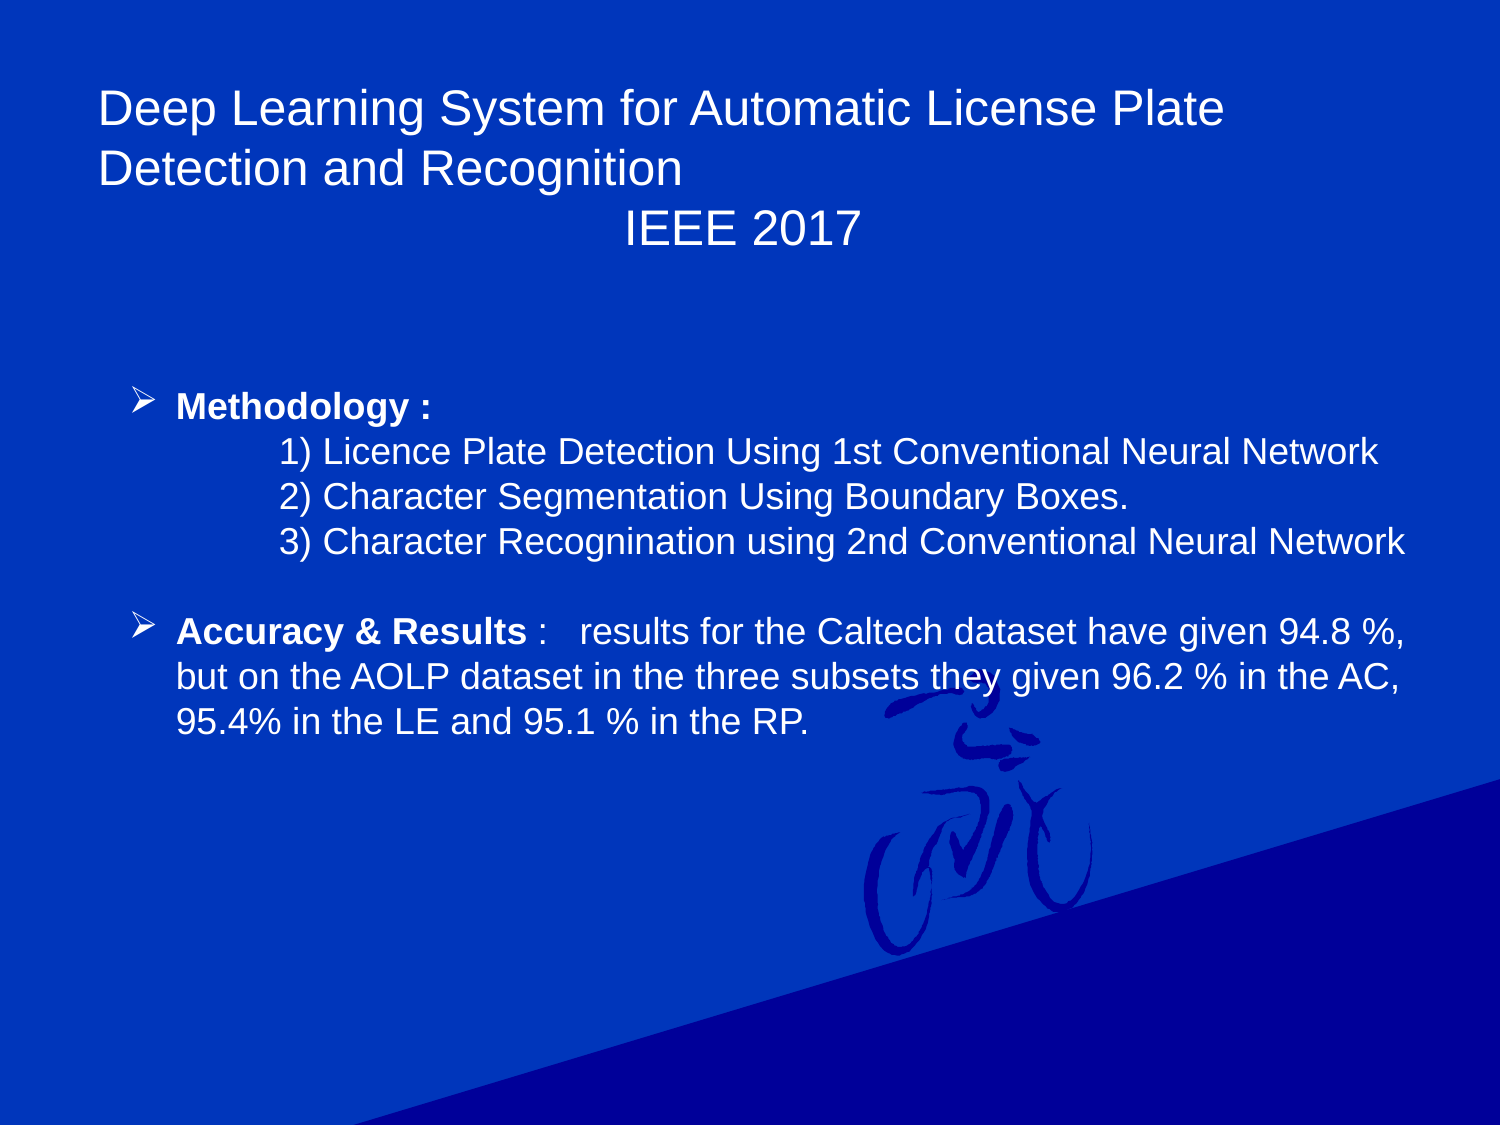

Deep Learning System for Automatic License Plate
Detection and Recognition
IEEE 2017

Methodology :
	1) Licence Plate Detection Using 1st Conventional Neural Network  	2) Character Segmentation Using Boundary Boxes.
	3) Character Recognination using 2nd Conventional Neural Network

Accuracy & Results :   results for the Caltech dataset have given 94.8 %, but on the AOLP dataset in the three subsets they given 96.2 % in the AC, 95.4% in the LE and 95.1 % in the RP.
8